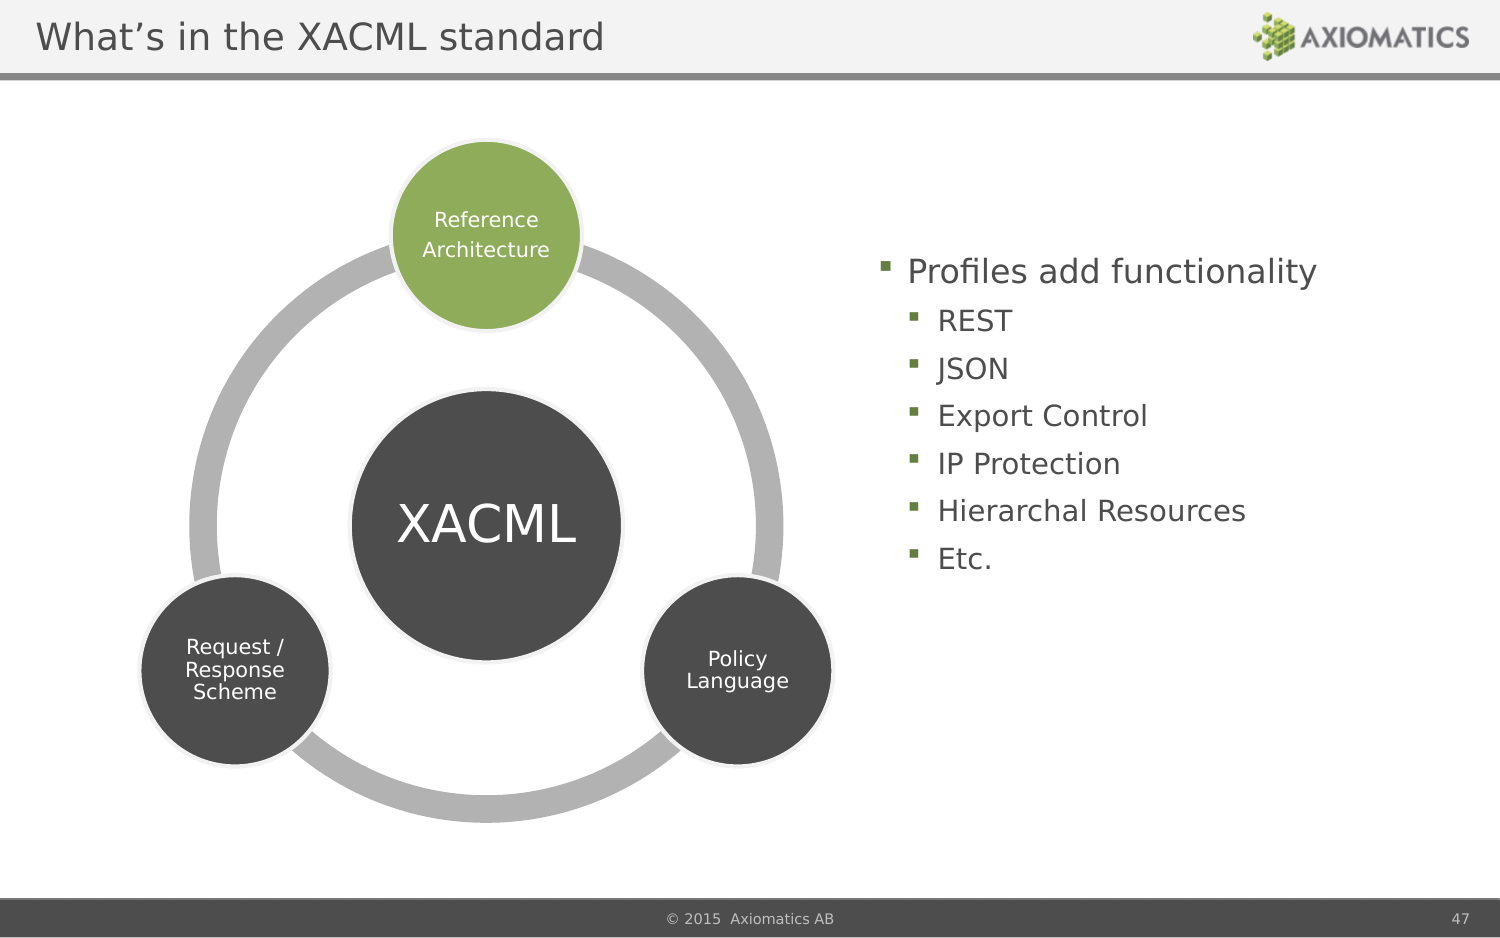

What’s in the XACML standard
XACML
Reference
Architecture
Policy Language
Request / Response Scheme
Profiles add functionality
REST
JSON
Export Control
IP Protection
Hierarchal Resources
Etc.

© 2015  Axiomatics AB
47